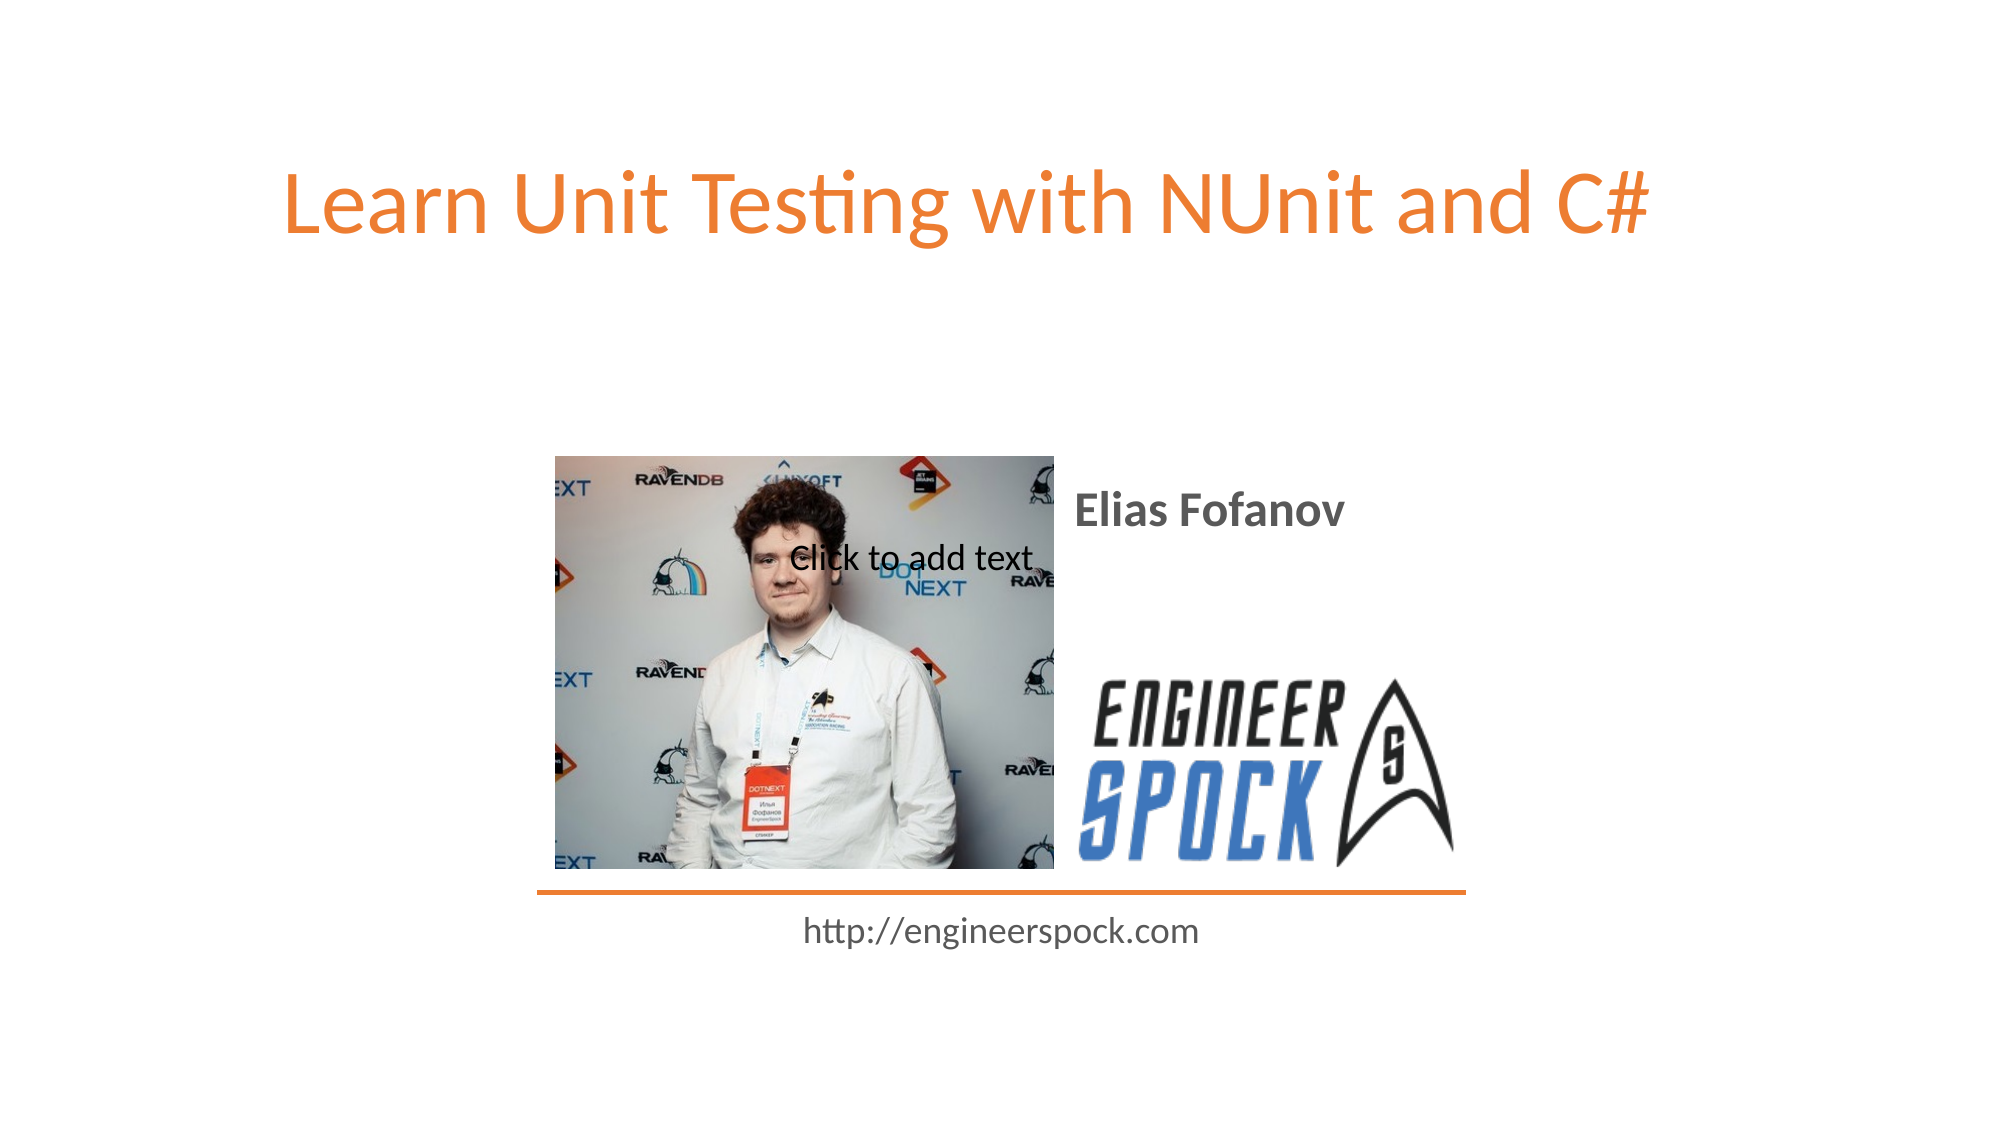

# Learn Unit Testing with NUnit and C#
Click to add text